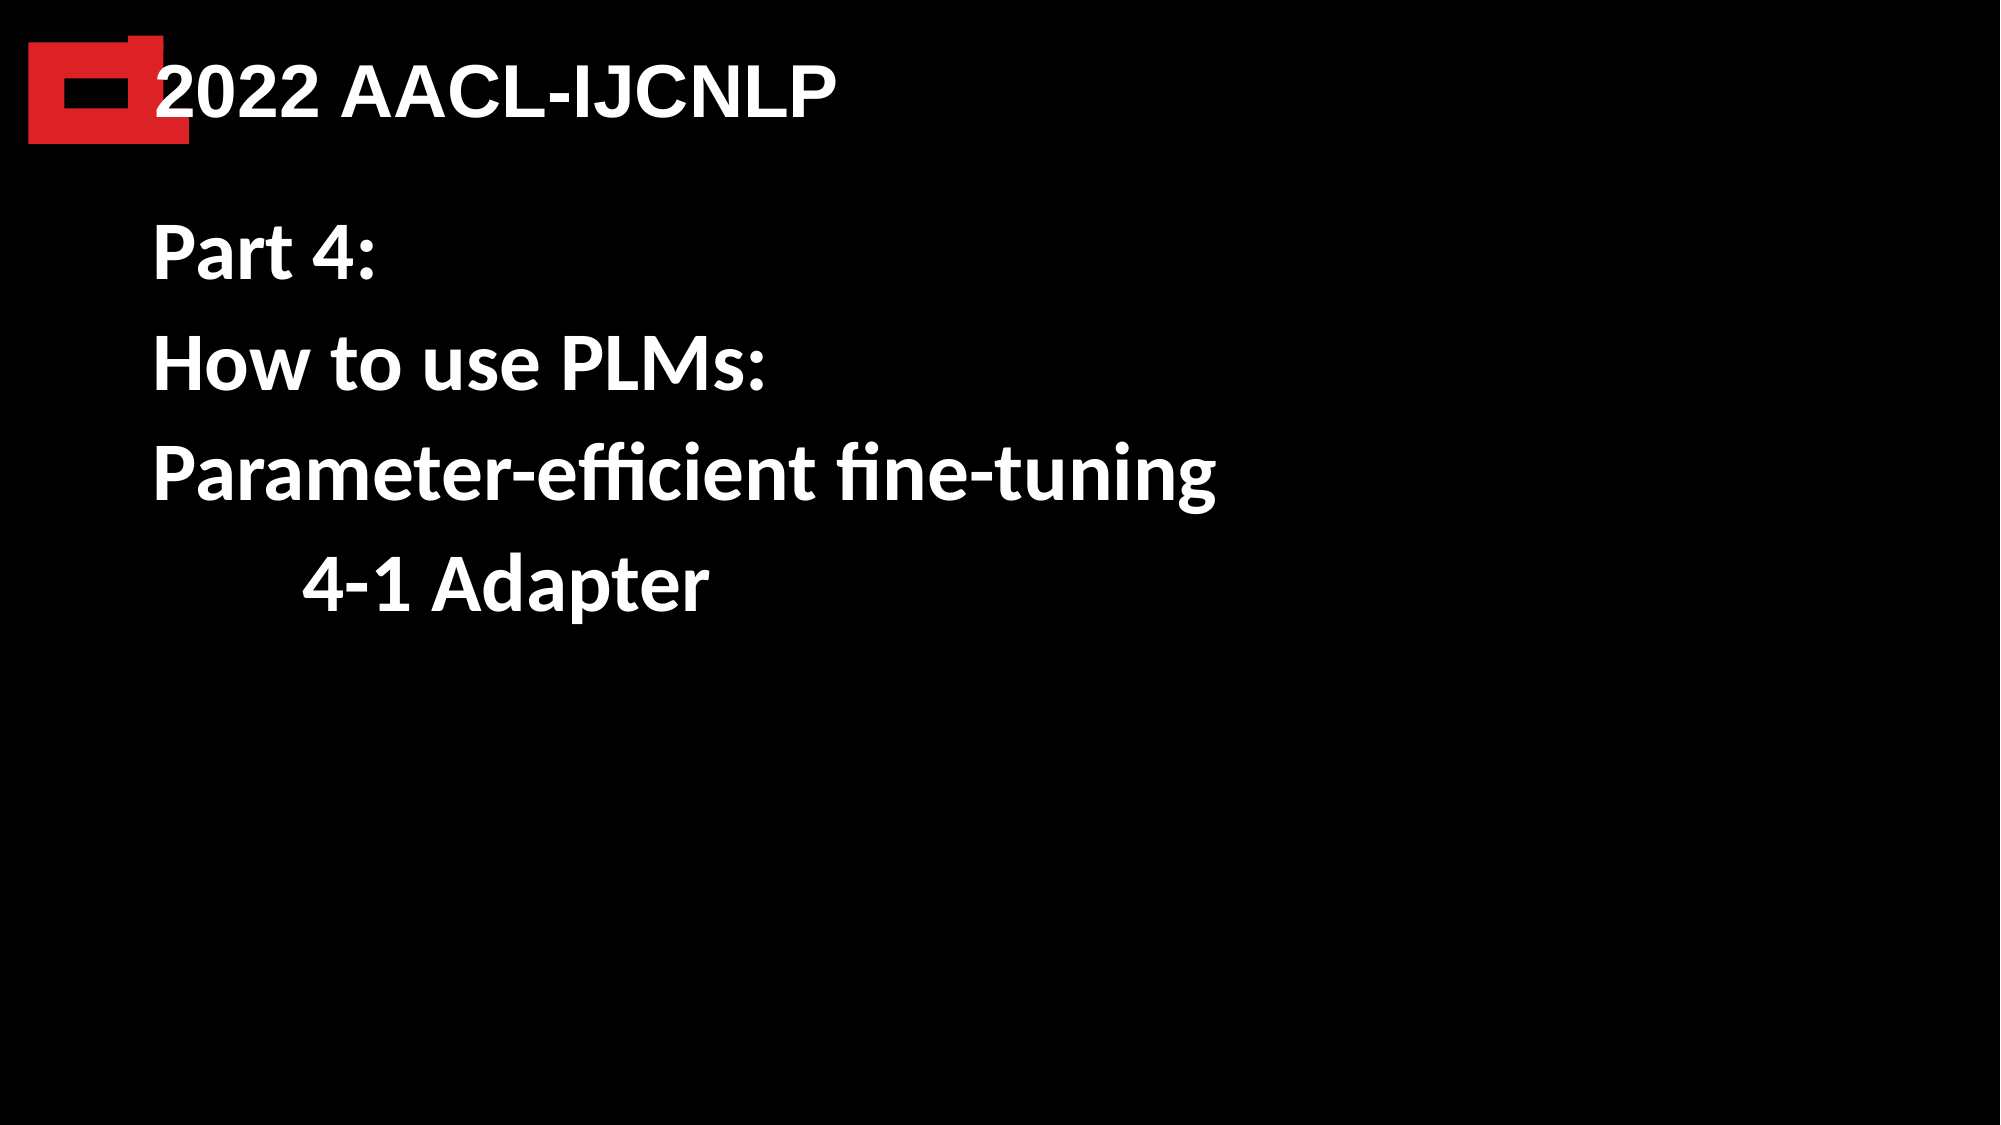

2022 AACL-IJCNLP

Part 4:
How to use PLMs:
Parameter-efficient fine-tuning
	4-1 Adapter